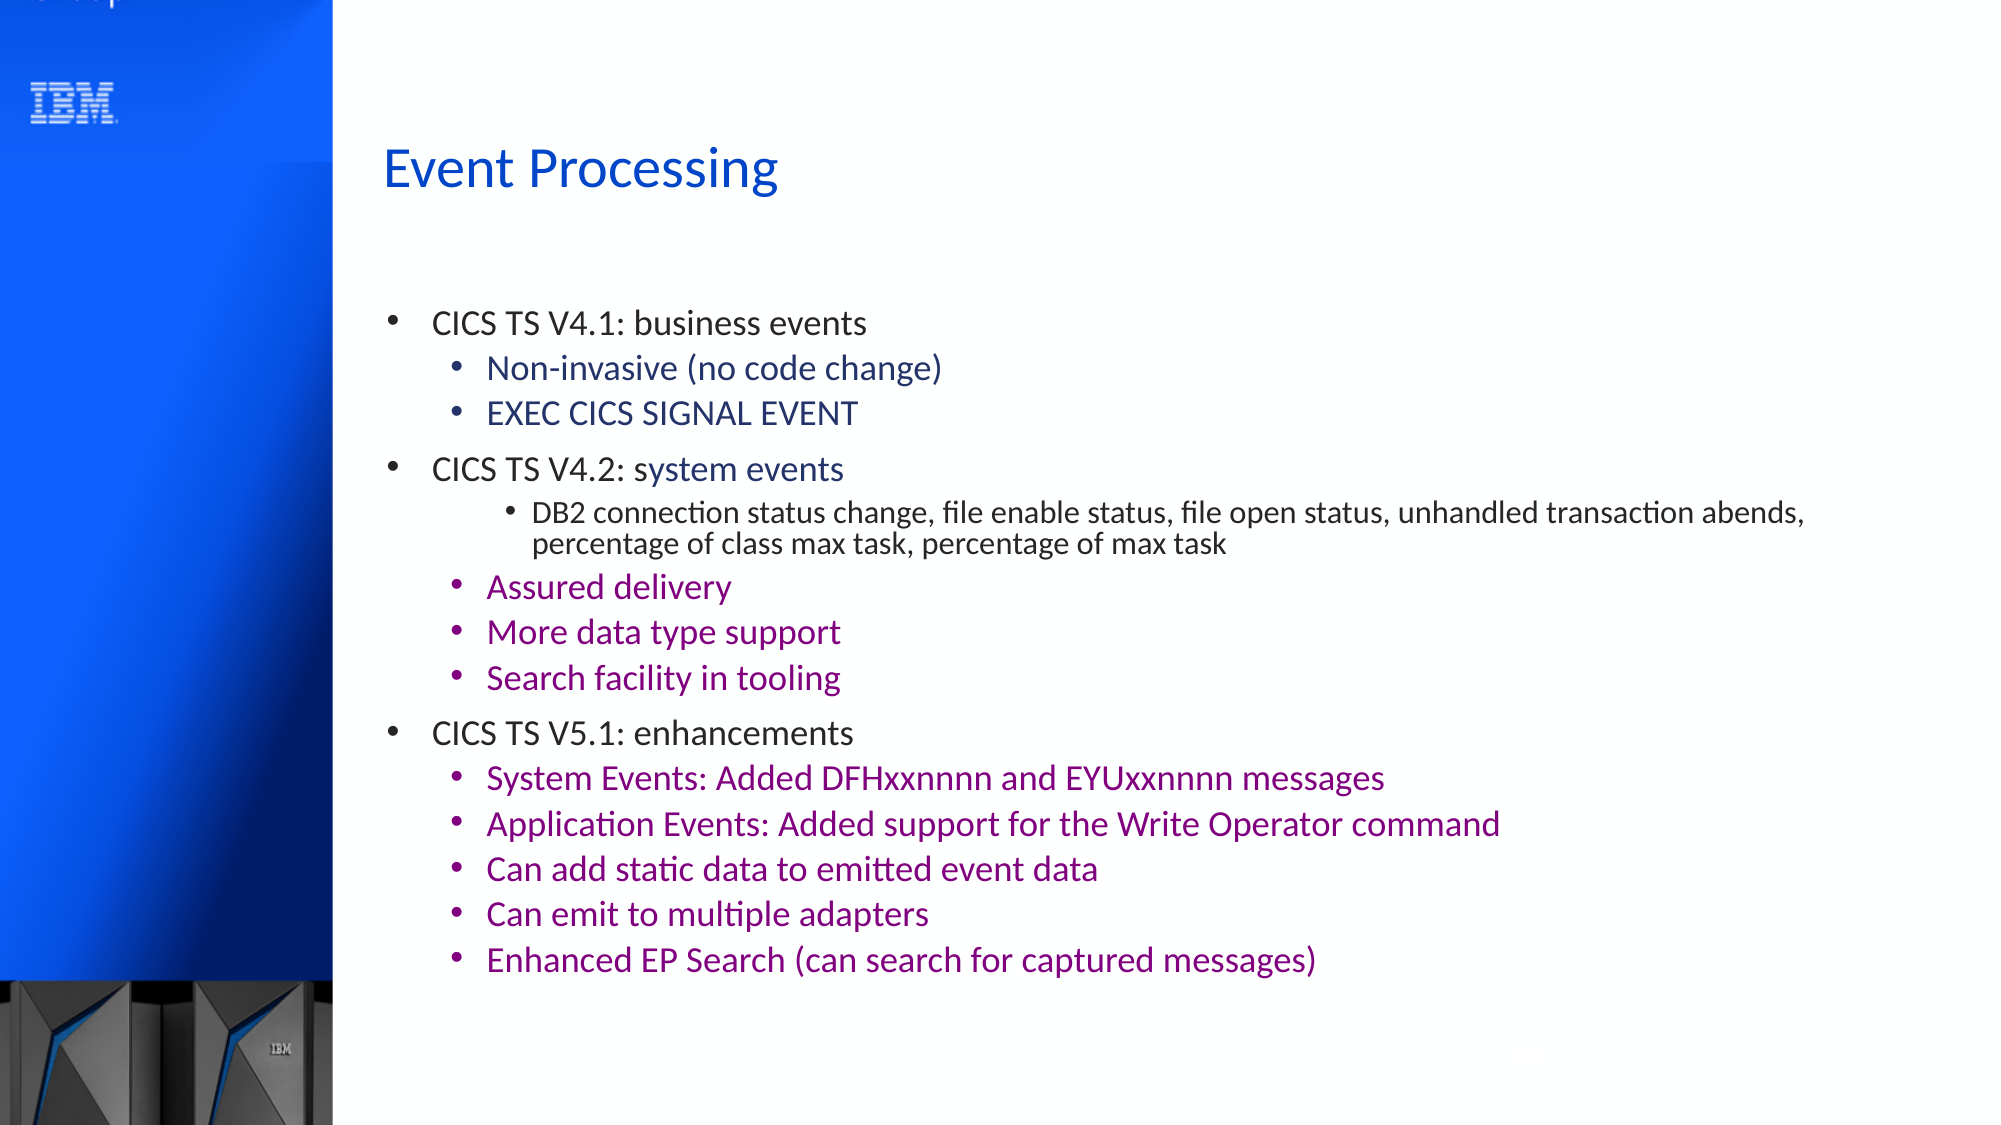

# Event Processing
CICS TS V4.1: business events
Non-invasive (no code change)
EXEC CICS SIGNAL EVENT
CICS TS V4.2: system events
DB2 connection status change, file enable status, file open status, unhandled transaction abends, percentage of class max task, percentage of max task
Assured delivery
More data type support
Search facility in tooling
CICS TS V5.1: enhancements
System Events: Added DFHxxnnnn and EYUxxnnnn messages
Application Events: Added support for the Write Operator command
Can add static data to emitted event data
Can emit to multiple adapters
Enhanced EP Search (can search for captured messages)

127